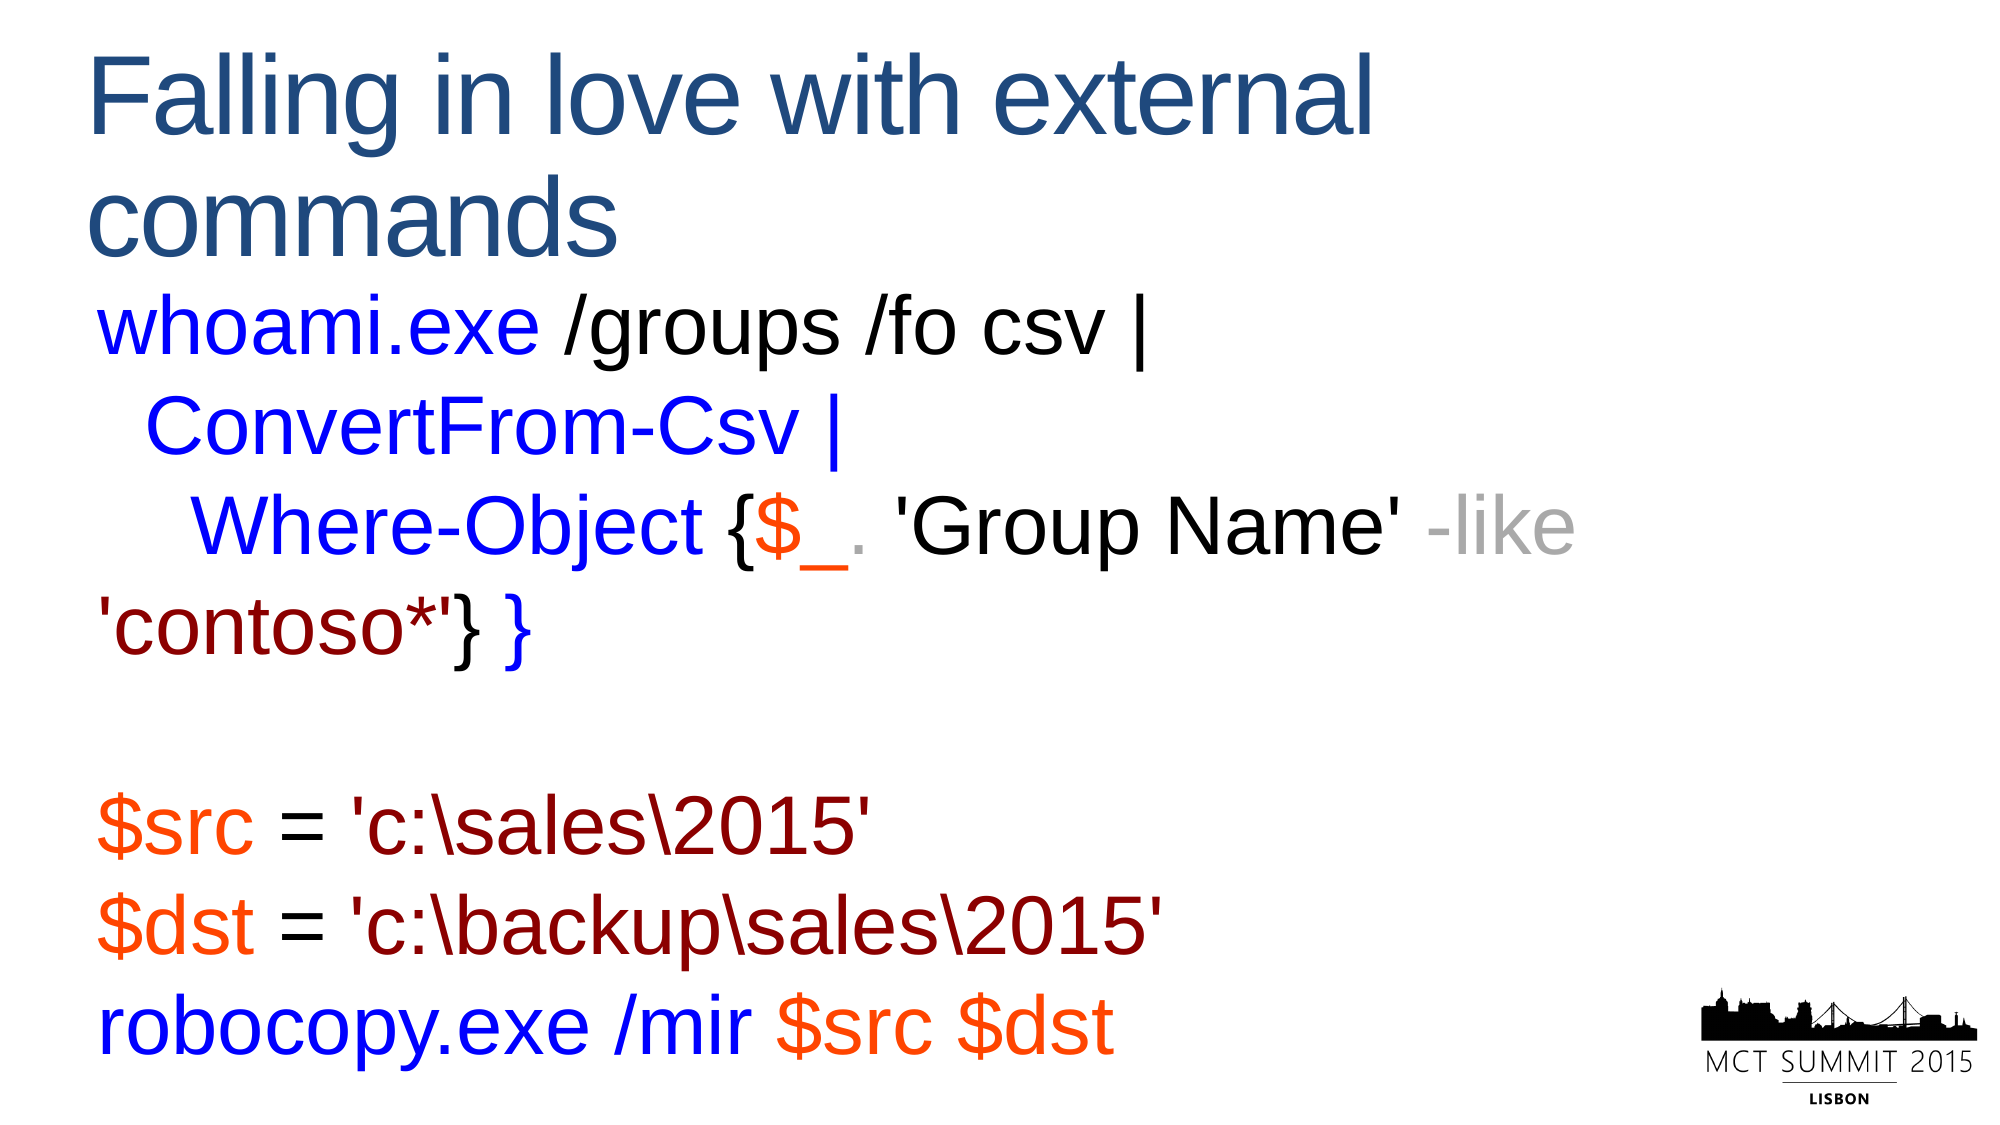

# Falling in love with external commands
whoami.exe /groups /fo csv |
  ConvertFrom-Csv |
    Where-Object {$_. 'Group Name' -like 'contoso*'} }

$src = 'c:\sales\2015'
$dst = 'c:\backup\sales\2015'
robocopy.exe /mir $src $dst